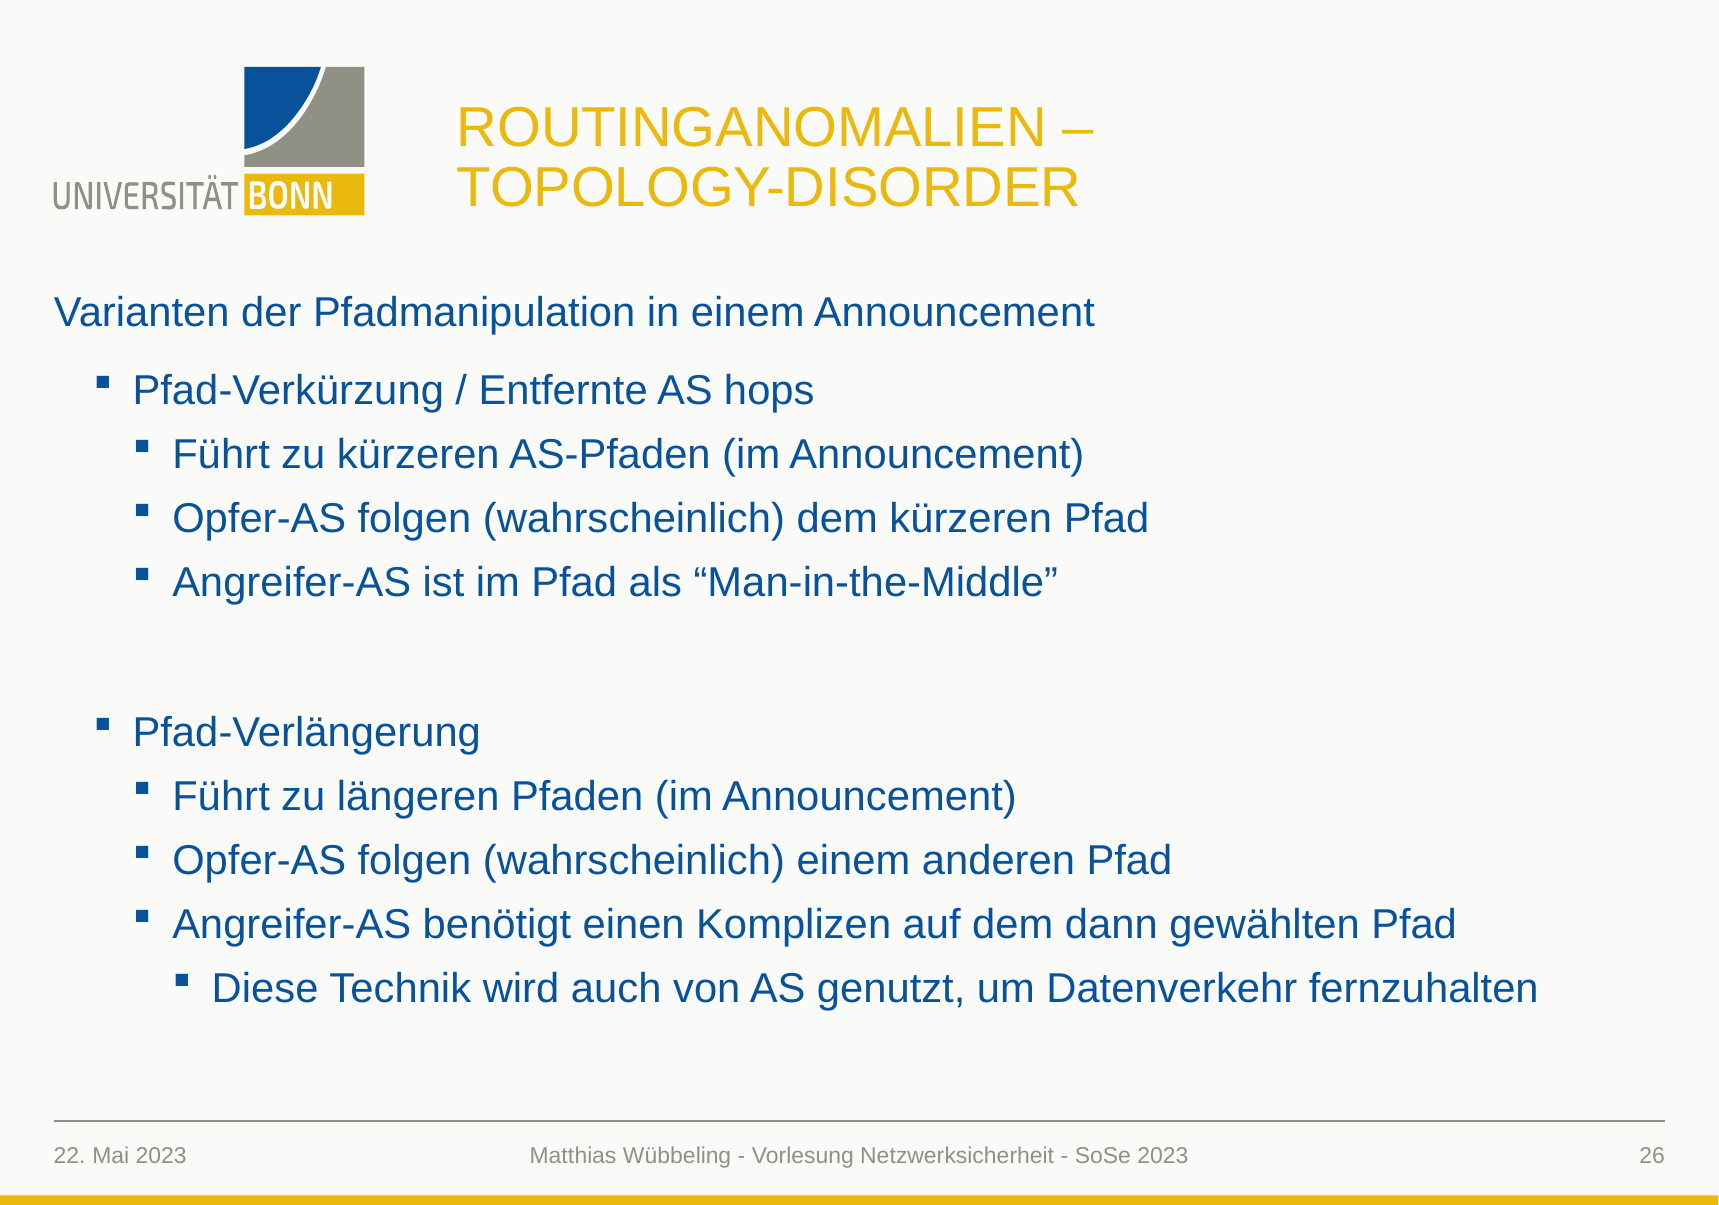

# RoutingAnomalien – Topology-Disorder
Varianten der Pfadmanipulation in einem Announcement
Pfad-Verkürzung / Entfernte AS hops
Führt zu kürzeren AS-Pfaden (im Announcement)
Opfer-AS folgen (wahrscheinlich) dem kürzeren Pfad
Angreifer-AS ist im Pfad als “Man-in-the-Middle”

Pfad-Verlängerung
Führt zu längeren Pfaden (im Announcement)
Opfer-AS folgen (wahrscheinlich) einem anderen Pfad
Angreifer-AS benötigt einen Komplizen auf dem dann gewählten Pfad
Diese Technik wird auch von AS genutzt, um Datenverkehr fernzuhalten
22. Mai 2023
26
Matthias Wübbeling - Vorlesung Netzwerksicherheit - SoSe 2023